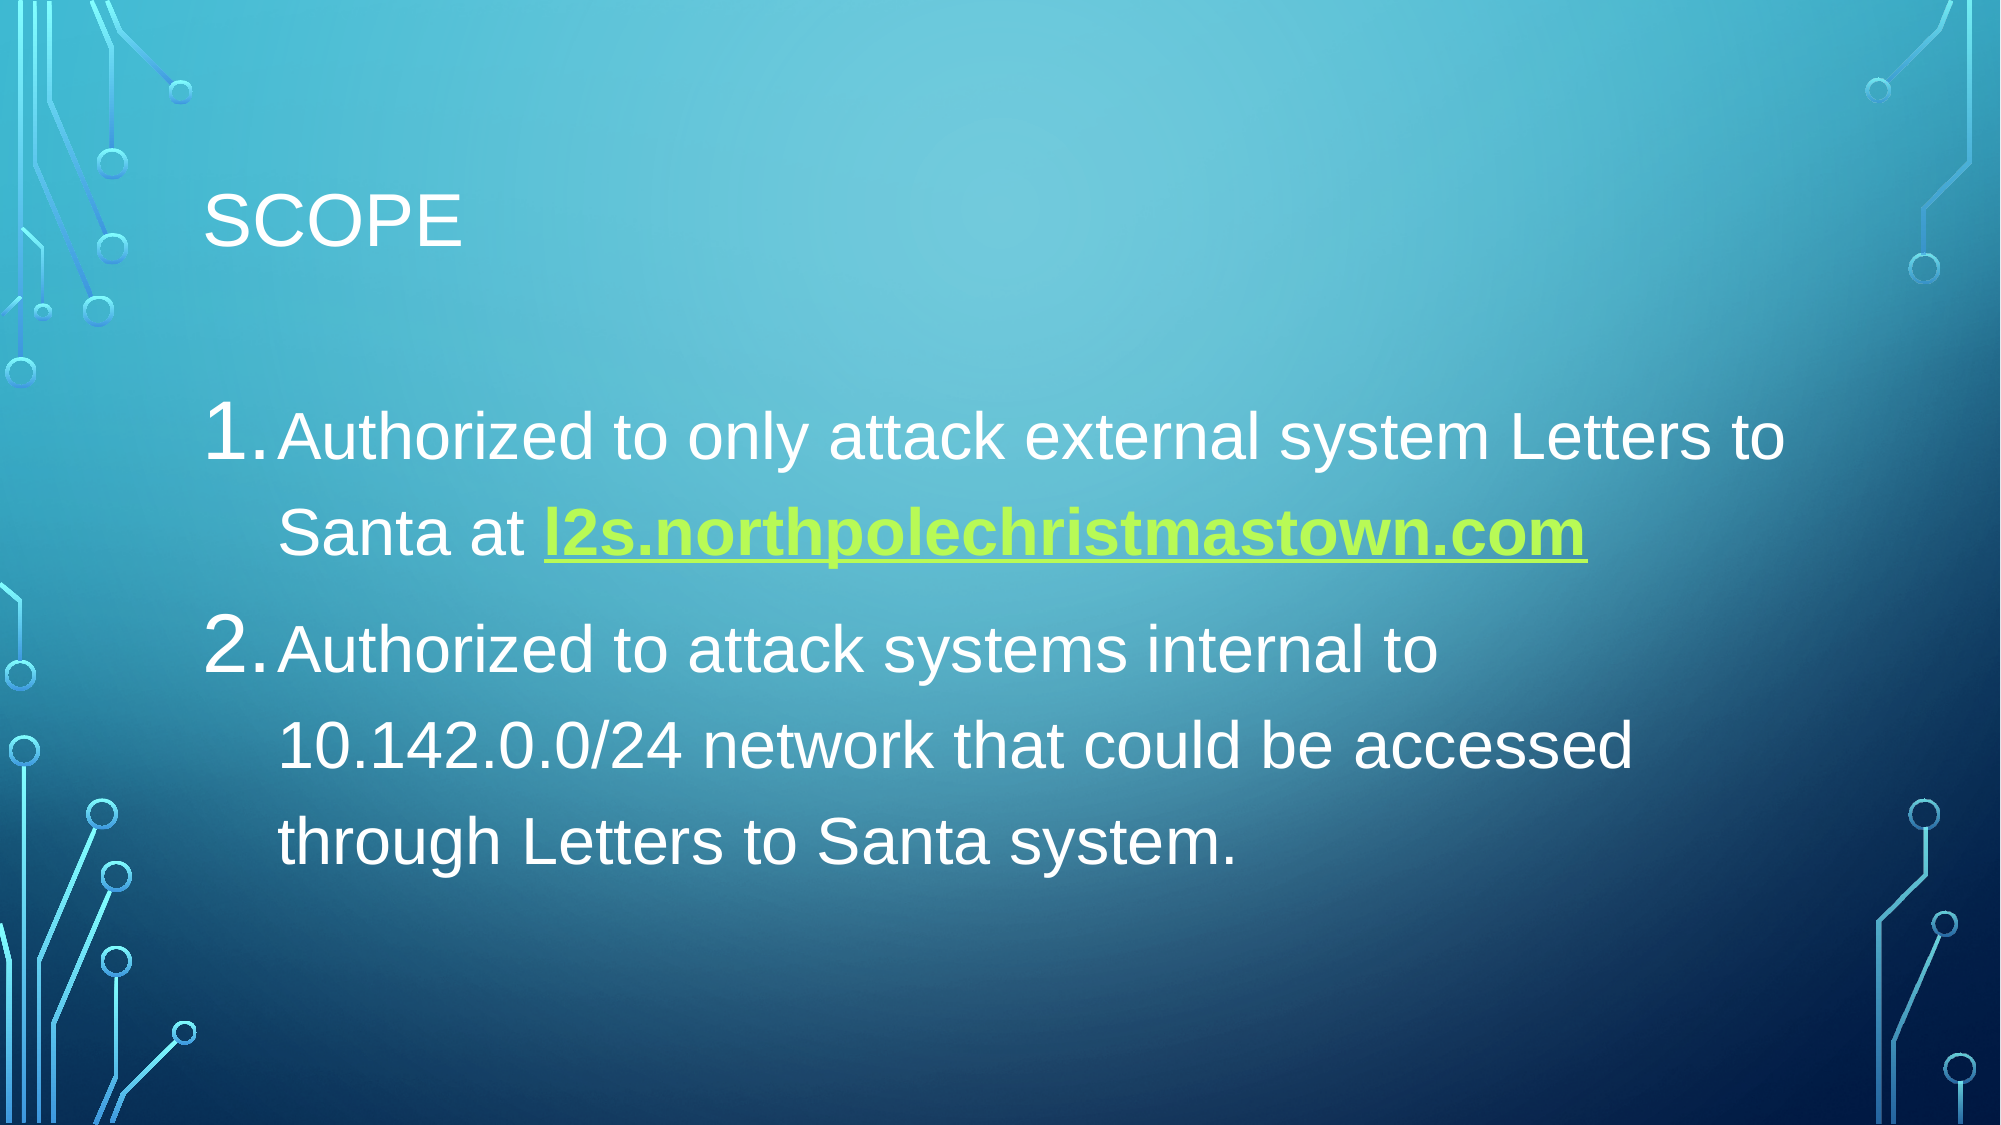

# Scope
Authorized to only attack external system Letters to Santa at l2s.northpolechristmastown.com
Authorized to attack systems internal to 10.142.0.0/24 network that could be accessed through Letters to Santa system.